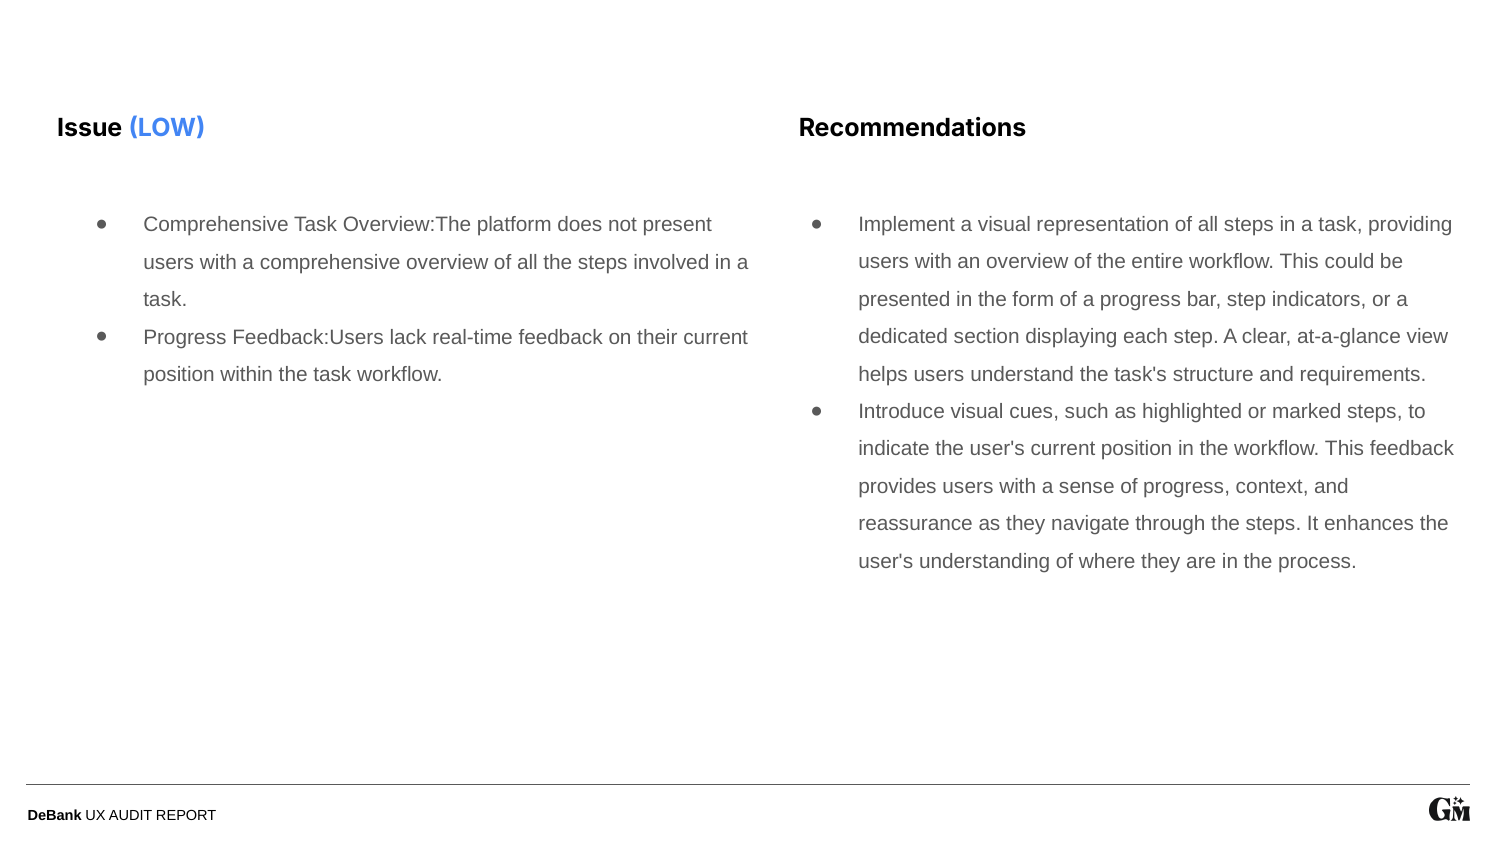

Recommendations
Issue (LOW)
Implement a visual representation of all steps in a task, providing users with an overview of the entire workflow. This could be presented in the form of a progress bar, step indicators, or a dedicated section displaying each step. A clear, at-a-glance view helps users understand the task's structure and requirements.
Introduce visual cues, such as highlighted or marked steps, to indicate the user's current position in the workflow. This feedback provides users with a sense of progress, context, and reassurance as they navigate through the steps. It enhances the user's understanding of where they are in the process.
Comprehensive Task Overview:The platform does not present users with a comprehensive overview of all the steps involved in a task.
Progress Feedback:Users lack real-time feedback on their current position within the task workflow.